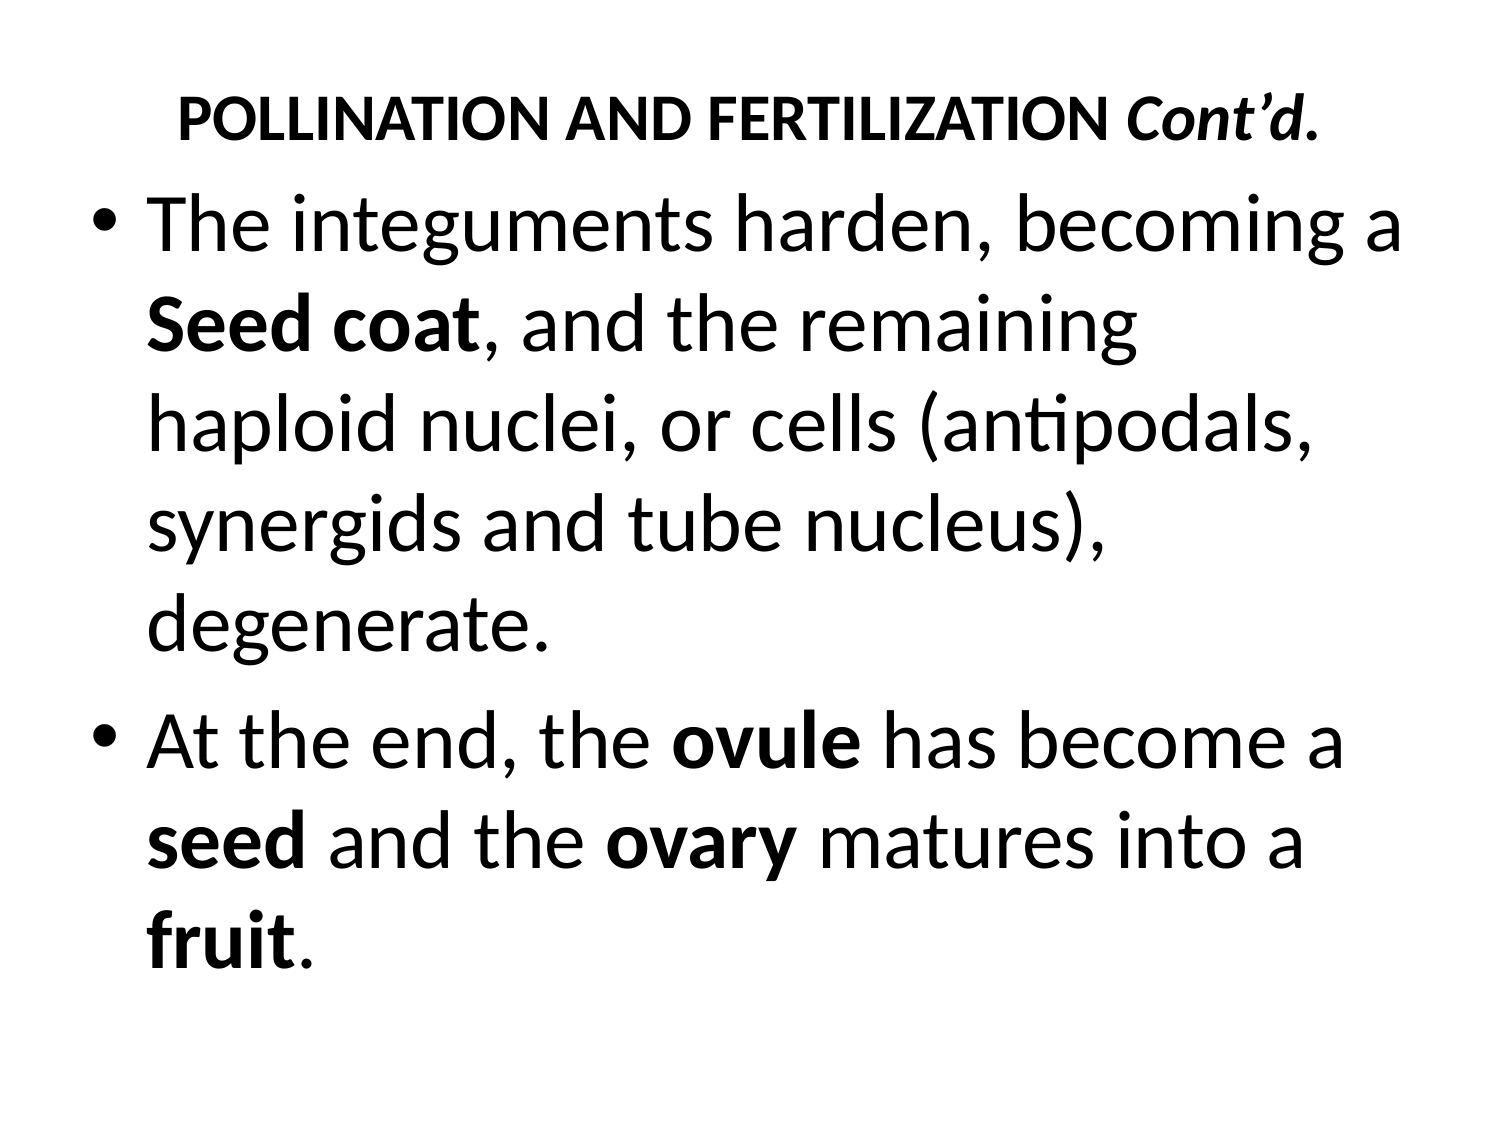

# POLLINATION AND FERTILIZATION Cont’d.
The integuments harden, becoming a Seed coat, and the remaining haploid nuclei, or cells (antipodals, synergids and tube nucleus), degenerate.
At the end, the ovule has become a seed and the ovary matures into a fruit.